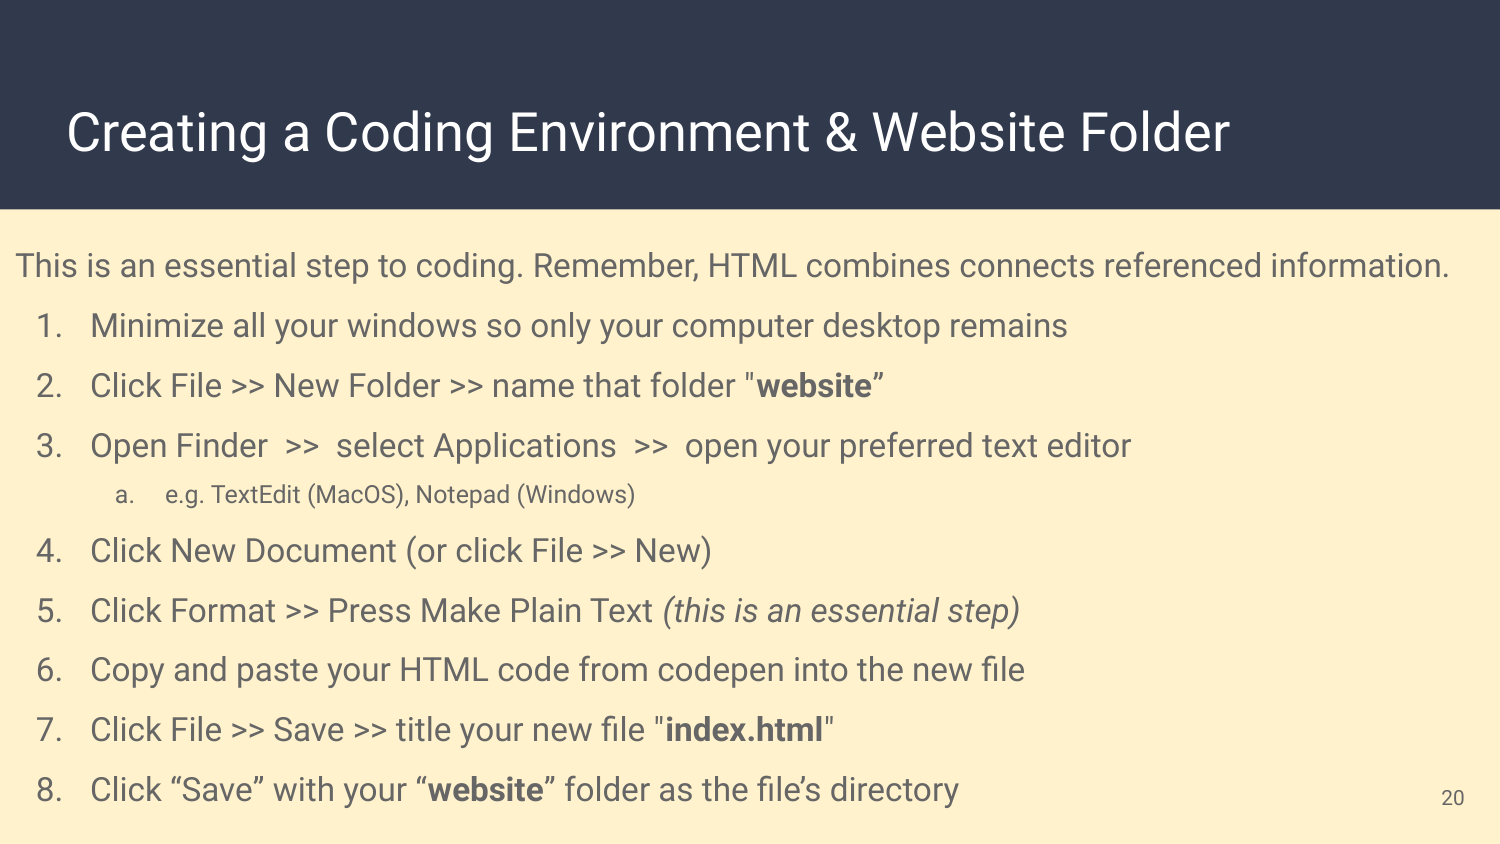

# Creating a Coding Environment & Website Folder
This is an essential step to coding. Remember, HTML combines connects referenced information.
Minimize all your windows so only your computer desktop remains
Click File >> New Folder >> name that folder "website”
Open Finder  >>  select Applications  >>  open your preferred text editor
e.g. TextEdit (MacOS), Notepad (Windows)
Click New Document (or click File >> New)
Click Format >> Press Make Plain Text (this is an essential step)
Copy and paste your HTML code from codepen into the new file
Click File >> Save >> title your new file "index.html"
Click “Save” with your “website” folder as the file’s directory
20